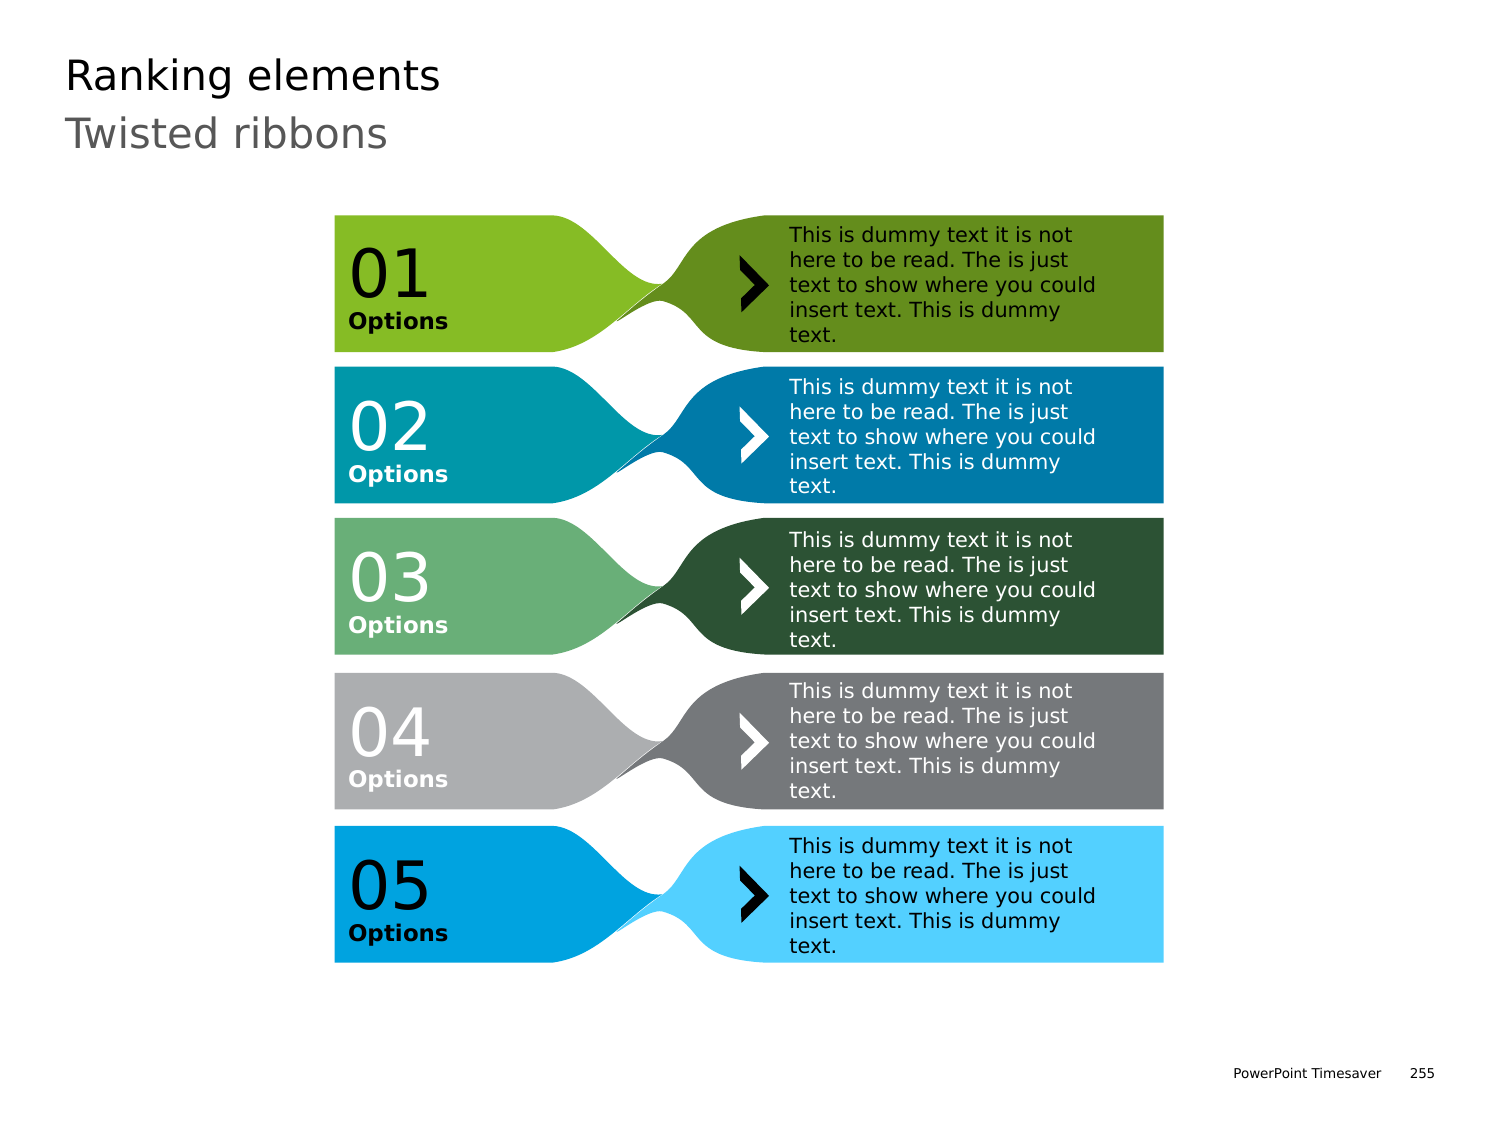

# Ranking elements
Twisted ribbons

This is dummy text it is not here to be read. The is just text to show where you could insert text. This is dummy text.
01

Options

This is dummy text it is not here to be read. The is just text to show where you could insert text. This is dummy text.
02

Options

This is dummy text it is not here to be read. The is just text to show where you could insert text. This is dummy text.
03

Options

This is dummy text it is not here to be read. The is just text to show where you could insert text. This is dummy text.
04

Options

This is dummy text it is not here to be read. The is just text to show where you could insert text. This is dummy text.
05

Options